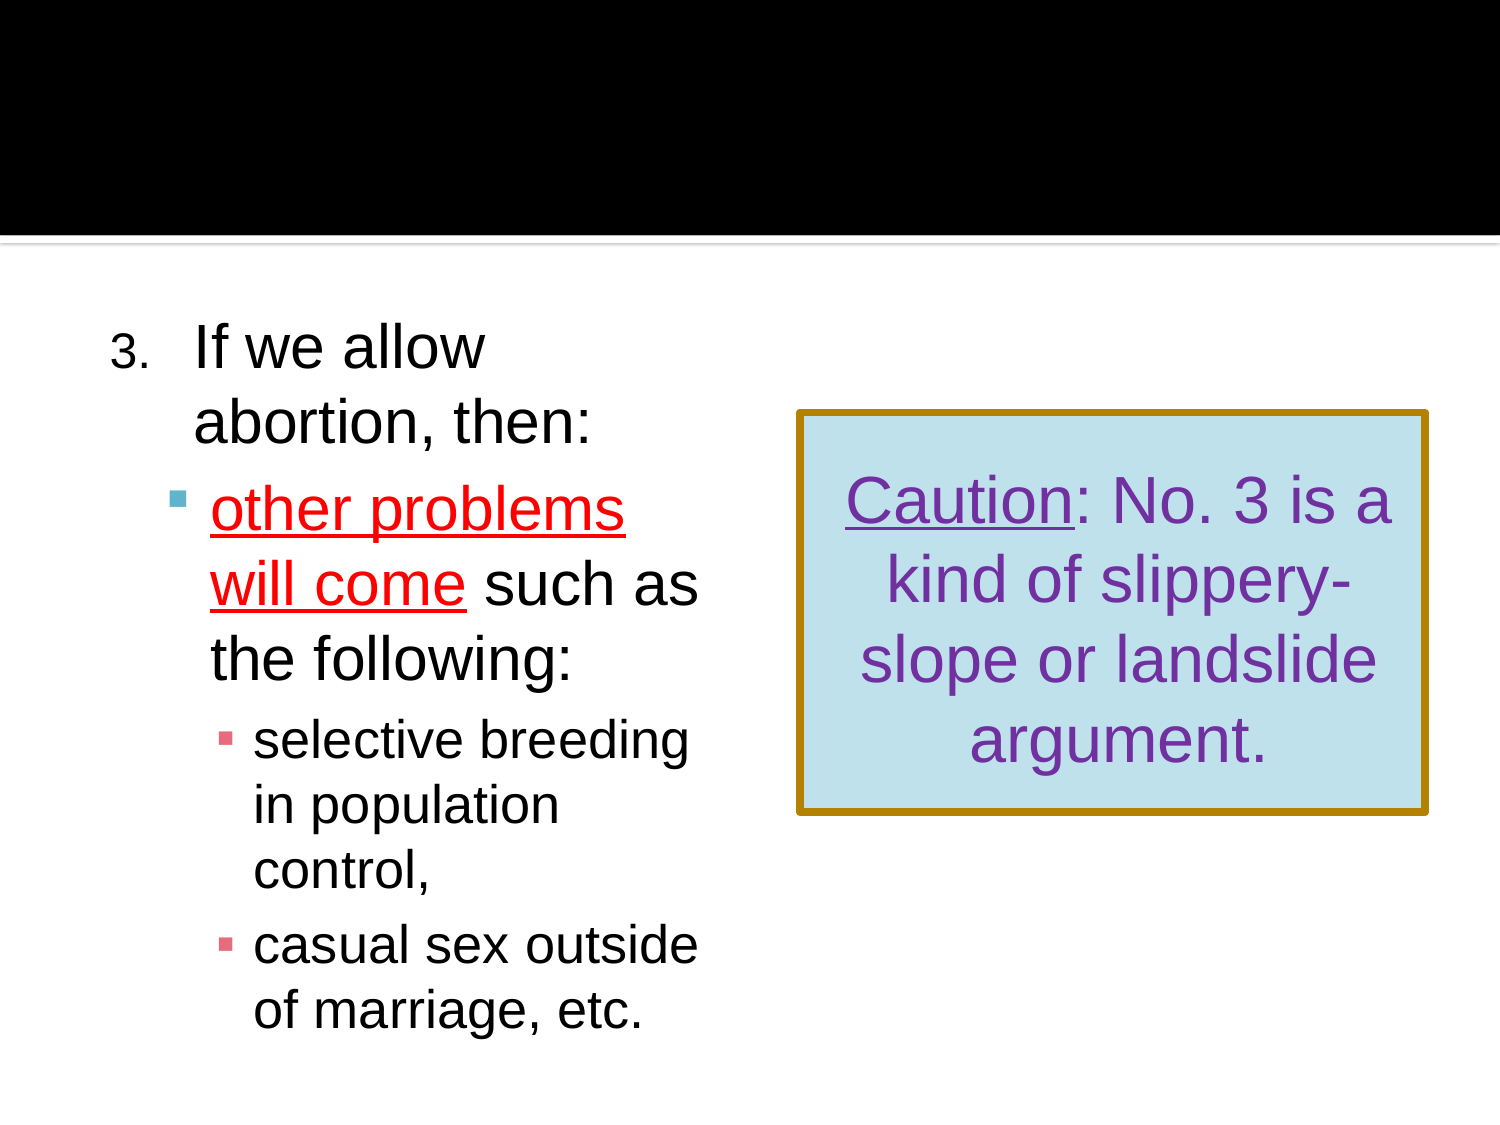

If we allow abortion, then:
other problems will come such as the following:
selective breeding in population control,
casual sex outside of marriage, etc.

Caution: No. 3 is a kind of slippery-slope or landslide argument.